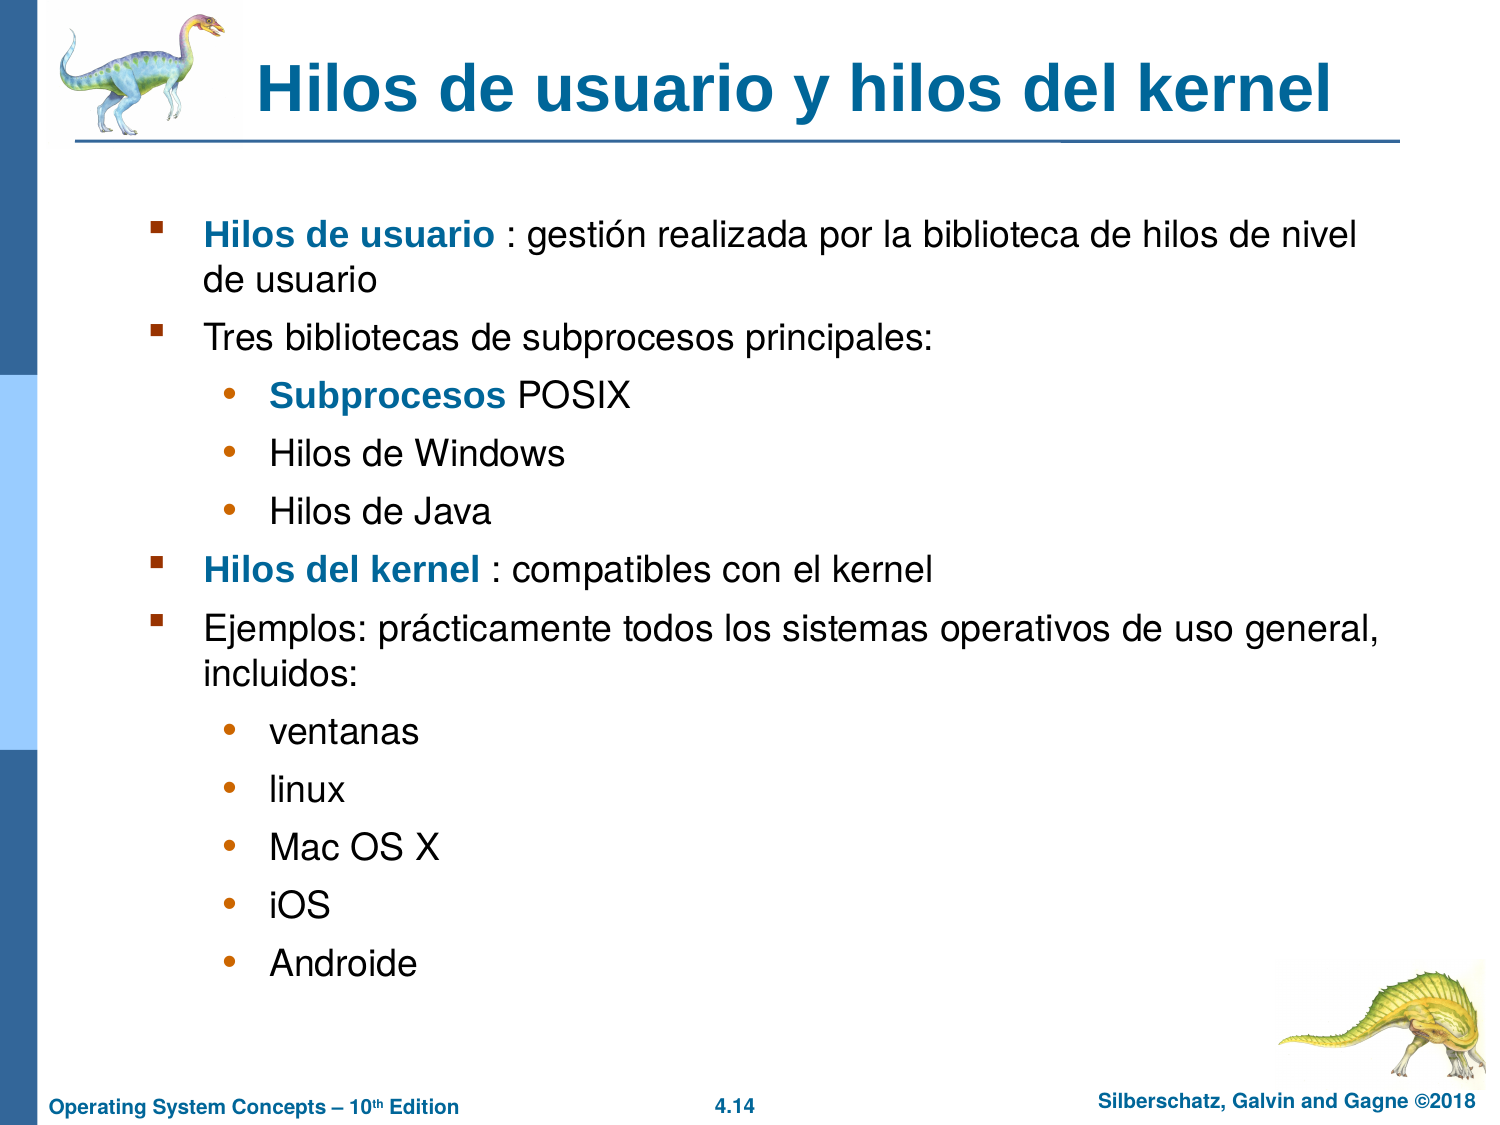

# Hilos de usuario y hilos del kernel
Hilos de usuario : gestión realizada por la biblioteca de hilos de nivel de usuario
Tres bibliotecas de subprocesos principales:
Subprocesos POSIX
Hilos de Windows
Hilos de Java
Hilos del kernel : compatibles con el kernel
Ejemplos: prácticamente todos los sistemas operativos de uso general, incluidos:
ventanas
linux
Mac OS X
iOS
Androide